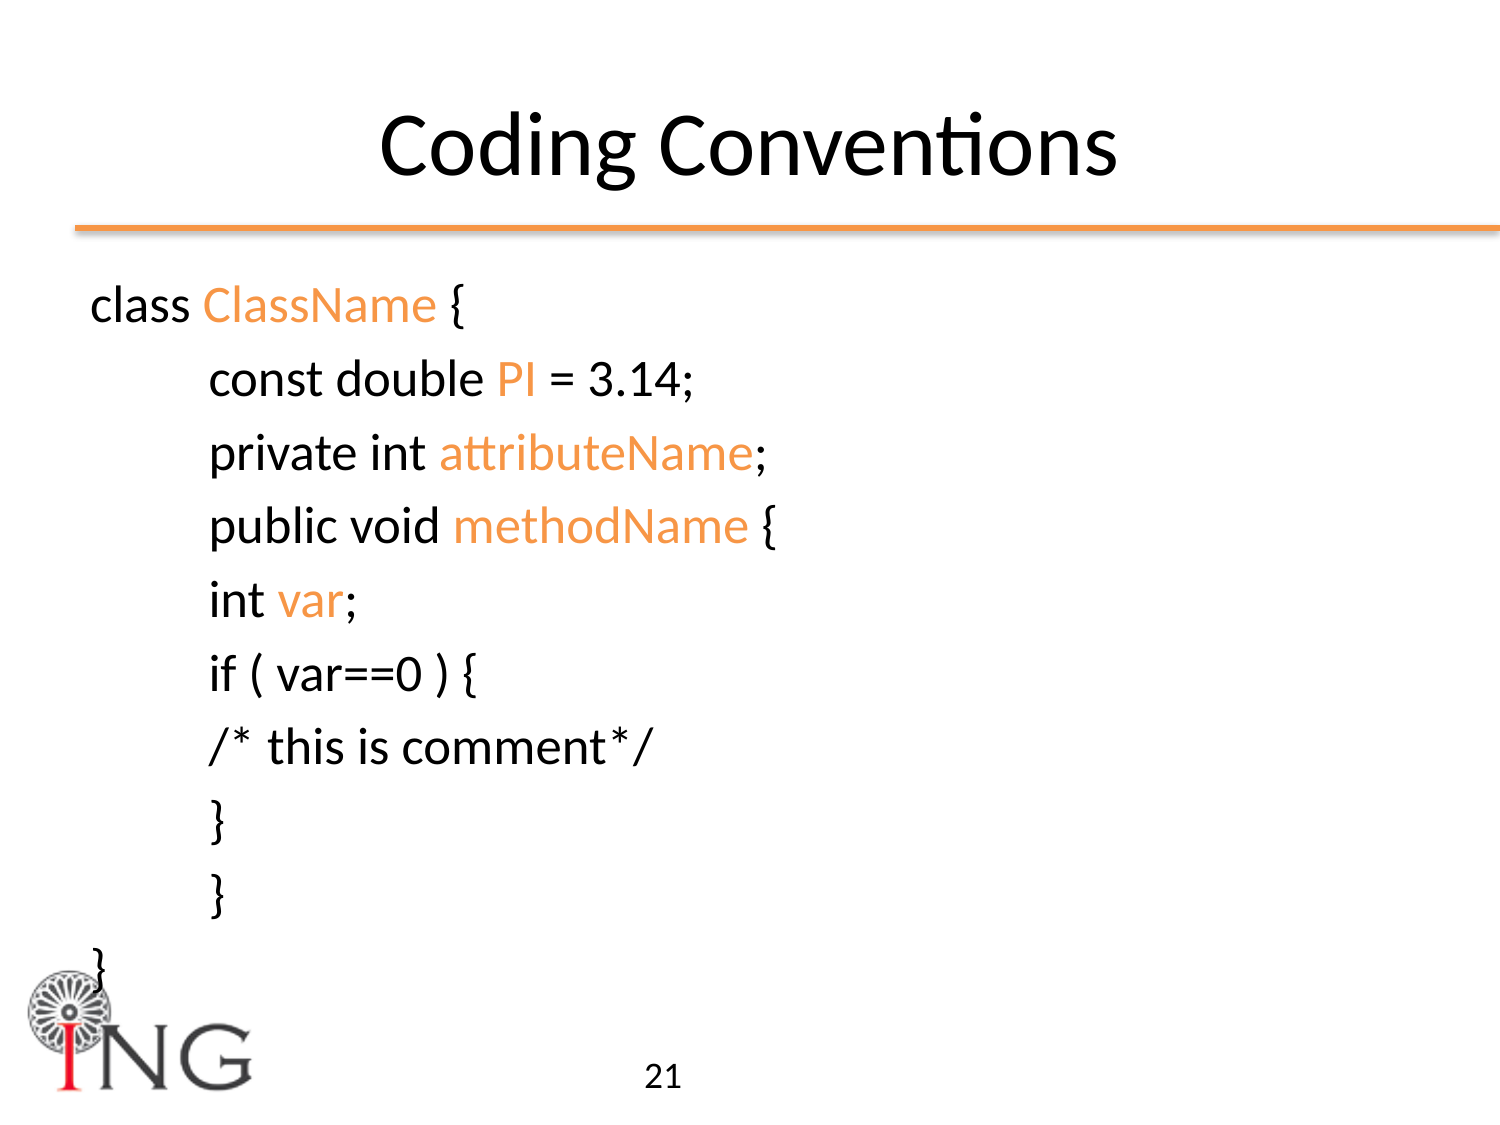

# Coding Conventions
class ClassName {
	const double PI = 3.14;
	private int attributeName;
	public void methodName {
		int var;
		if ( var==0 ) {
			/* this is comment*/
		}
	}
}
21